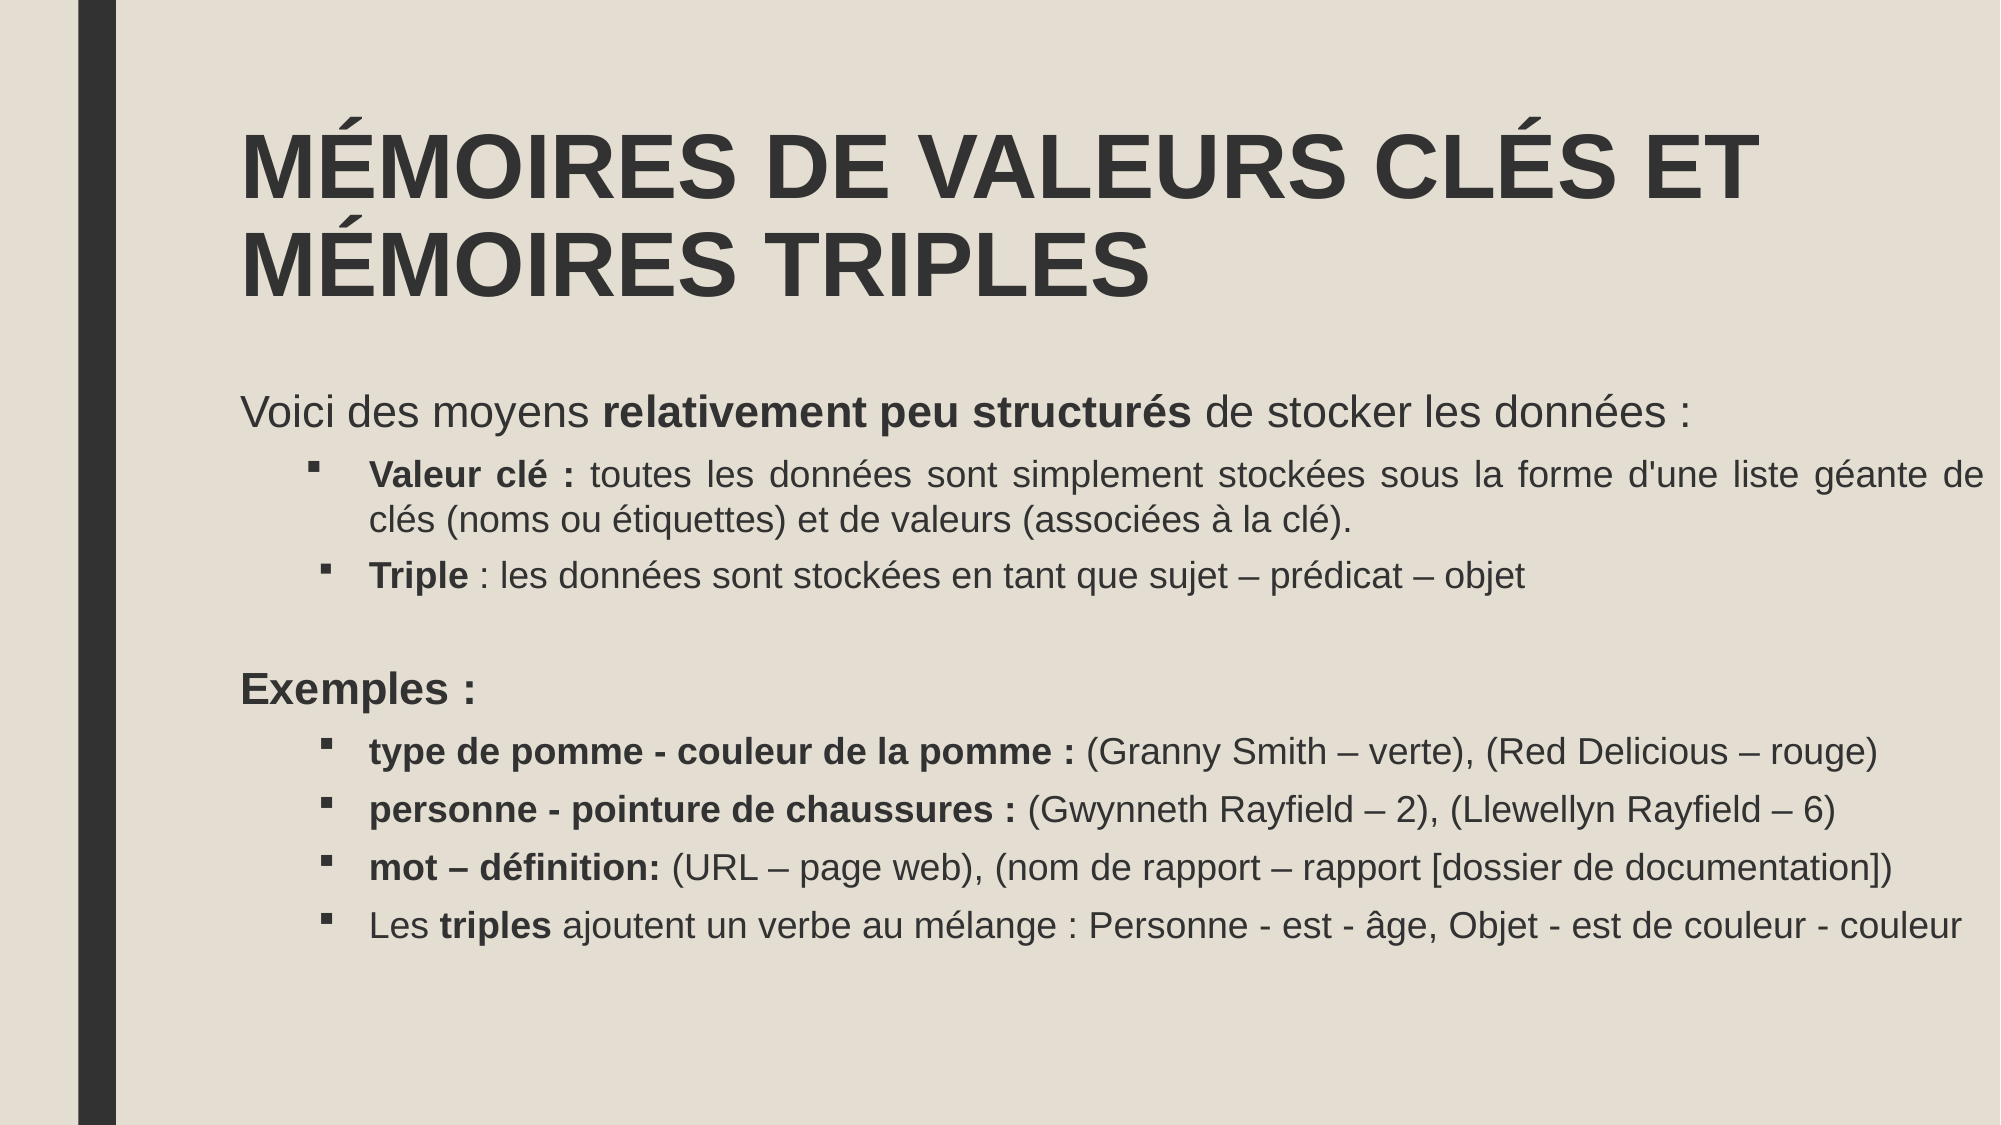

# Mémoires de valeurs clés et mémoires triples
Voici des moyens relativement peu structurés de stocker les données :
Valeur clé : toutes les données sont simplement stockées sous la forme d'une liste géante de clés (noms ou étiquettes) et de valeurs (associées à la clé).
Triple : les données sont stockées en tant que sujet – prédicat – objet

Exemples :
type de pomme - couleur de la pomme : (Granny Smith – verte), (Red Delicious – rouge)
personne - pointure de chaussures : (Gwynneth Rayfield – 2), (Llewellyn Rayfield – 6)
mot – définition: (URL – page web), (nom de rapport – rapport [dossier de documentation])
Les triples ajoutent un verbe au mélange : Personne - est - âge, Objet - est de couleur - couleur